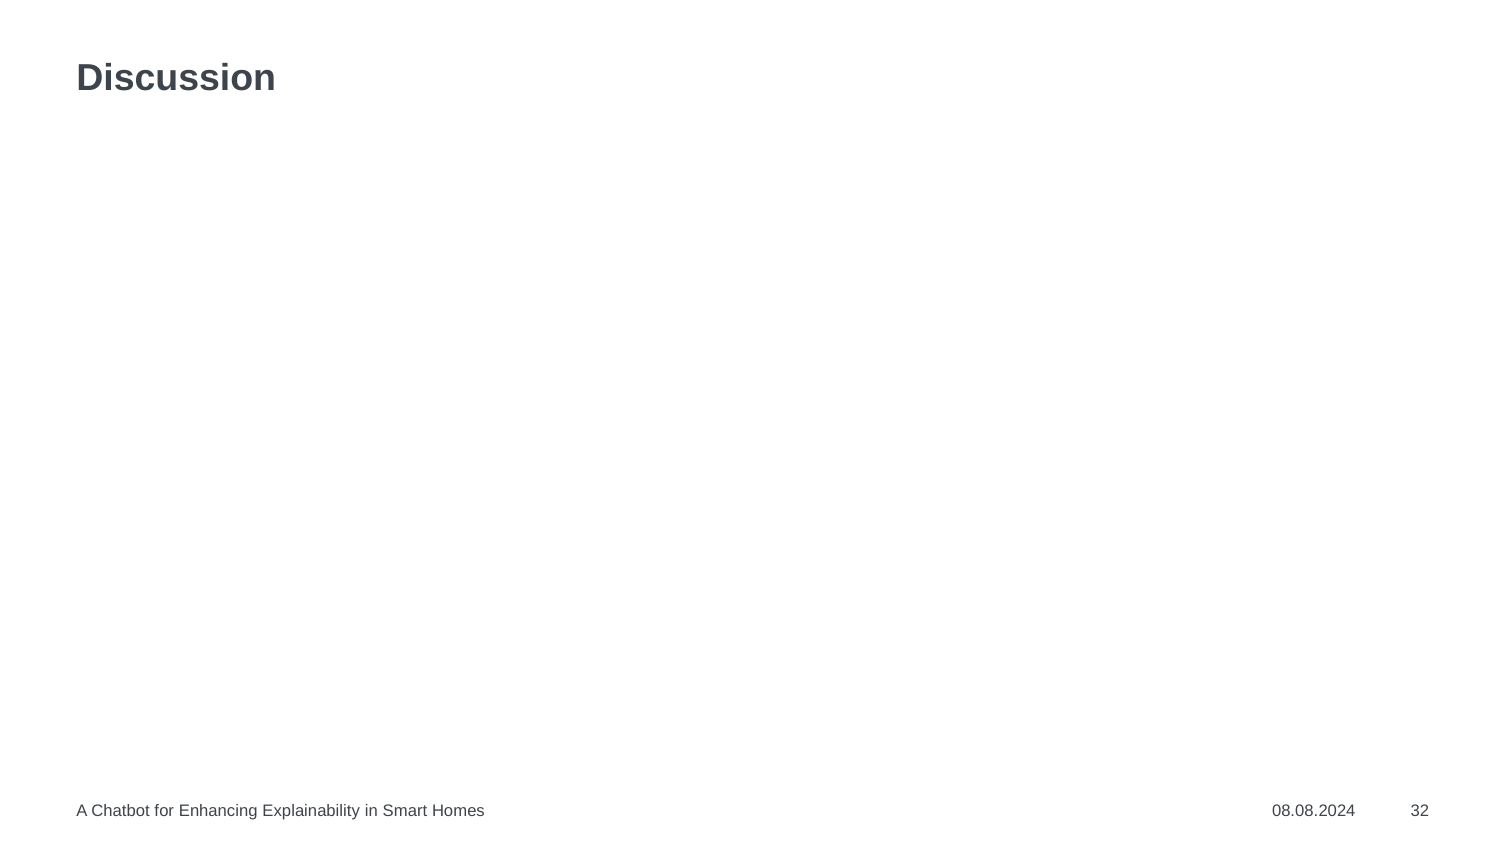

# Discussion

A Chatbot for Enhancing Explainability in Smart Homes
08.08.2024
32